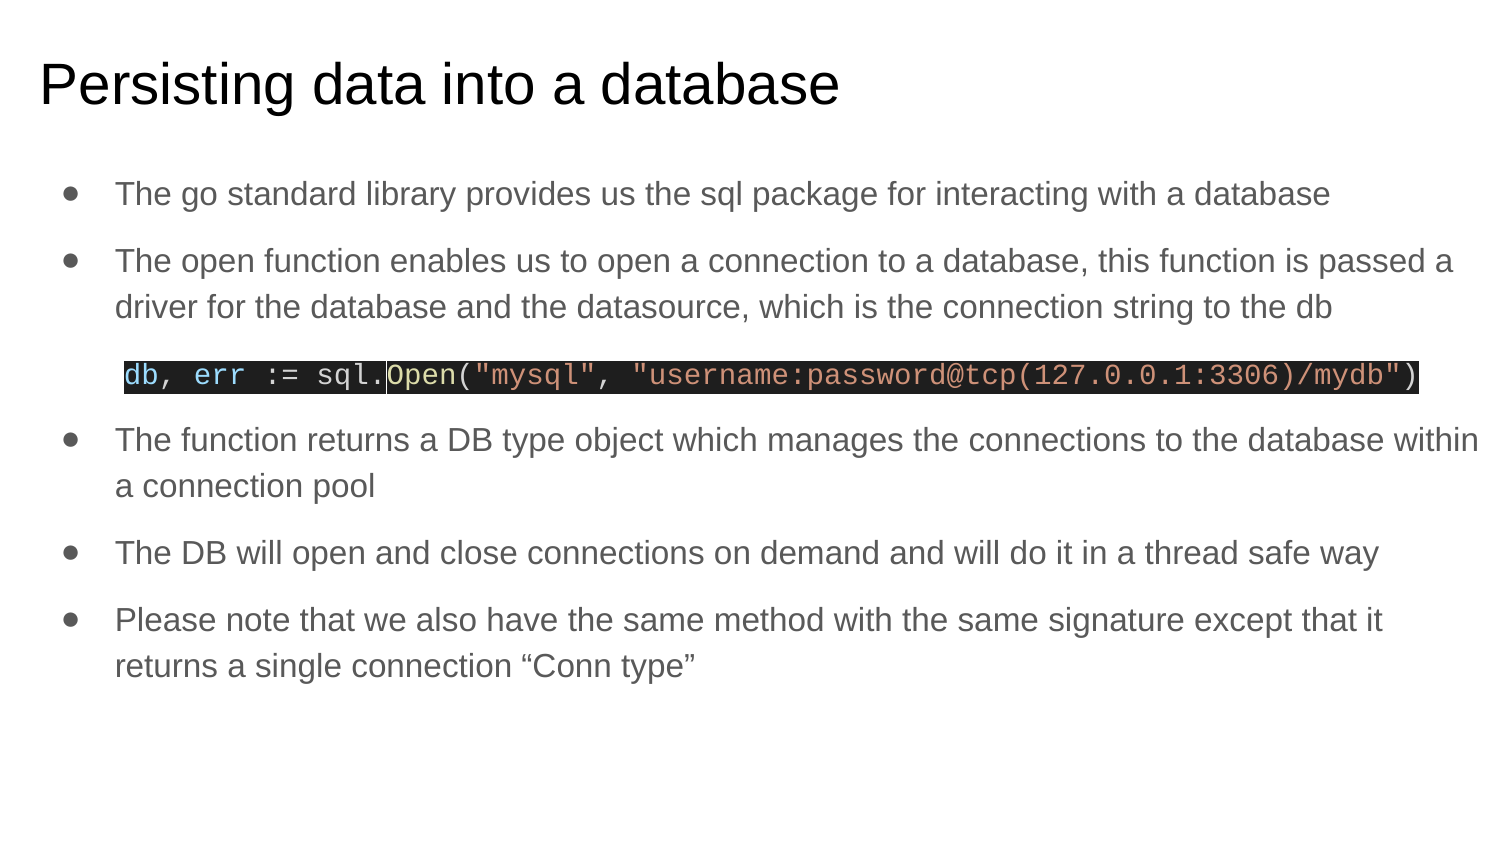

# Persisting data into a database
The go standard library provides us the sql package for interacting with a database
The open function enables us to open a connection to a database, this function is passed a driver for the database and the datasource, which is the connection string to the db
 db, err := sql.Open("mysql", "username:password@tcp(127.0.0.1:3306)/mydb")
The function returns a DB type object which manages the connections to the database within a connection pool
The DB will open and close connections on demand and will do it in a thread safe way
Please note that we also have the same method with the same signature except that it returns a single connection “Conn type”